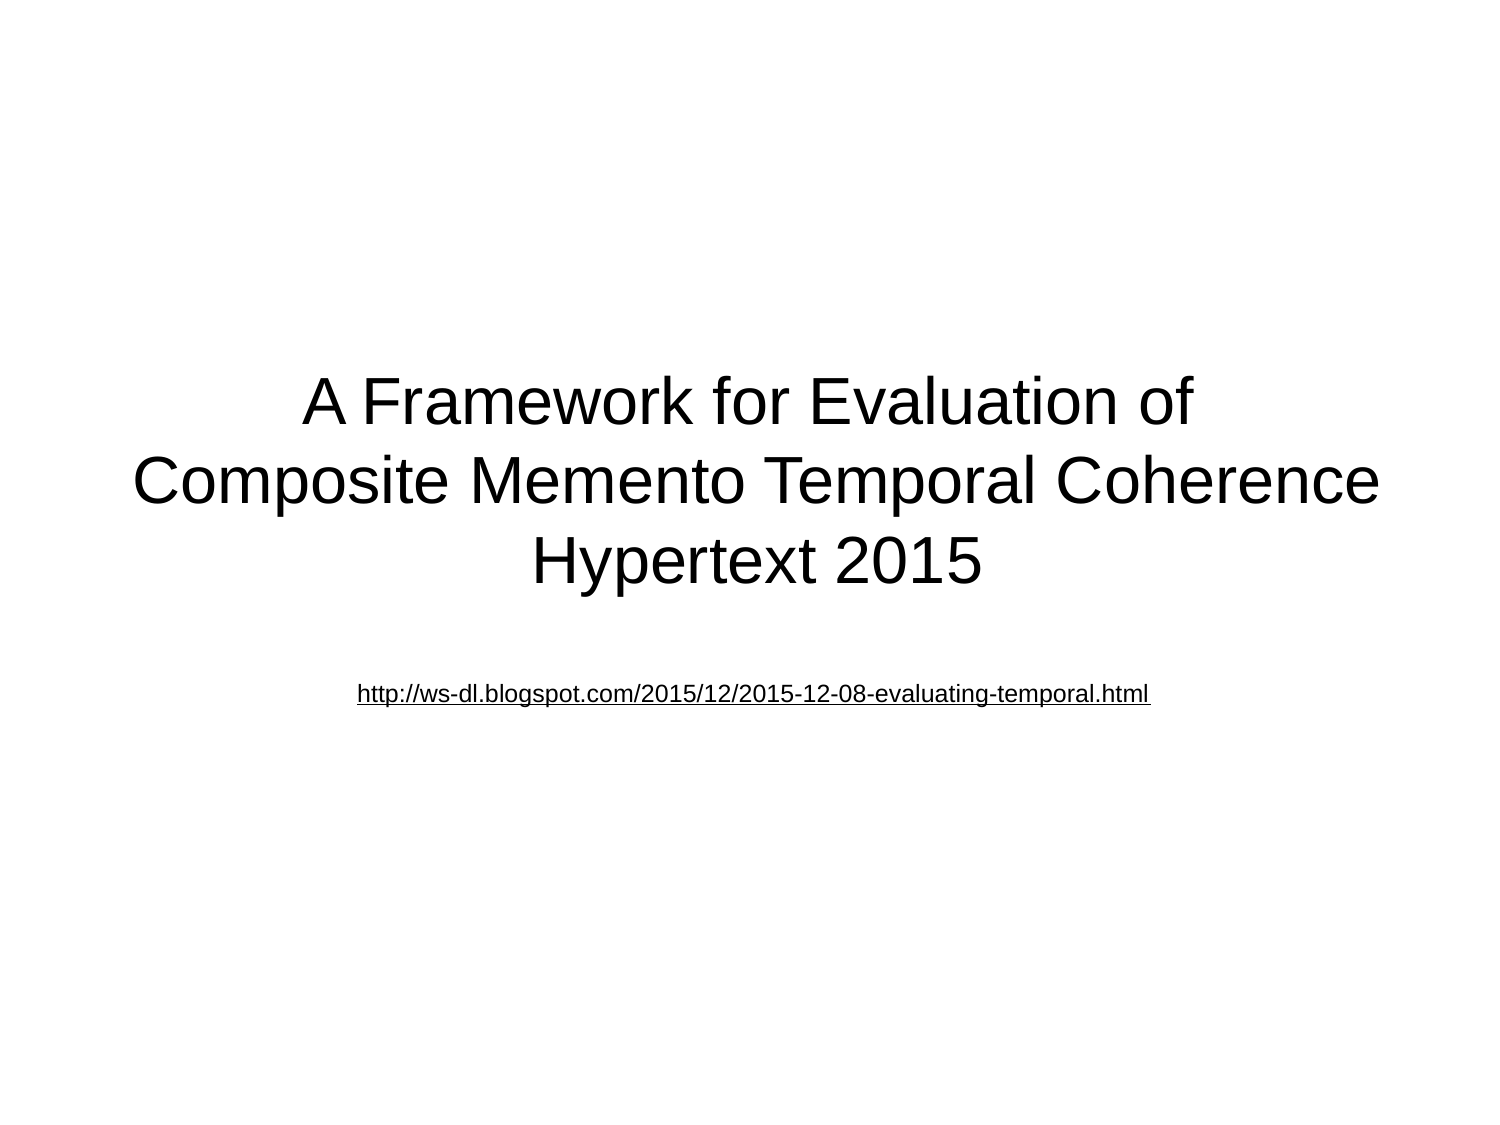

A Framework for Evaluation of
Composite Memento Temporal Coherence
Hypertext 2015

http://ws-dl.blogspot.com/2015/12/2015-12-08-evaluating-temporal.html